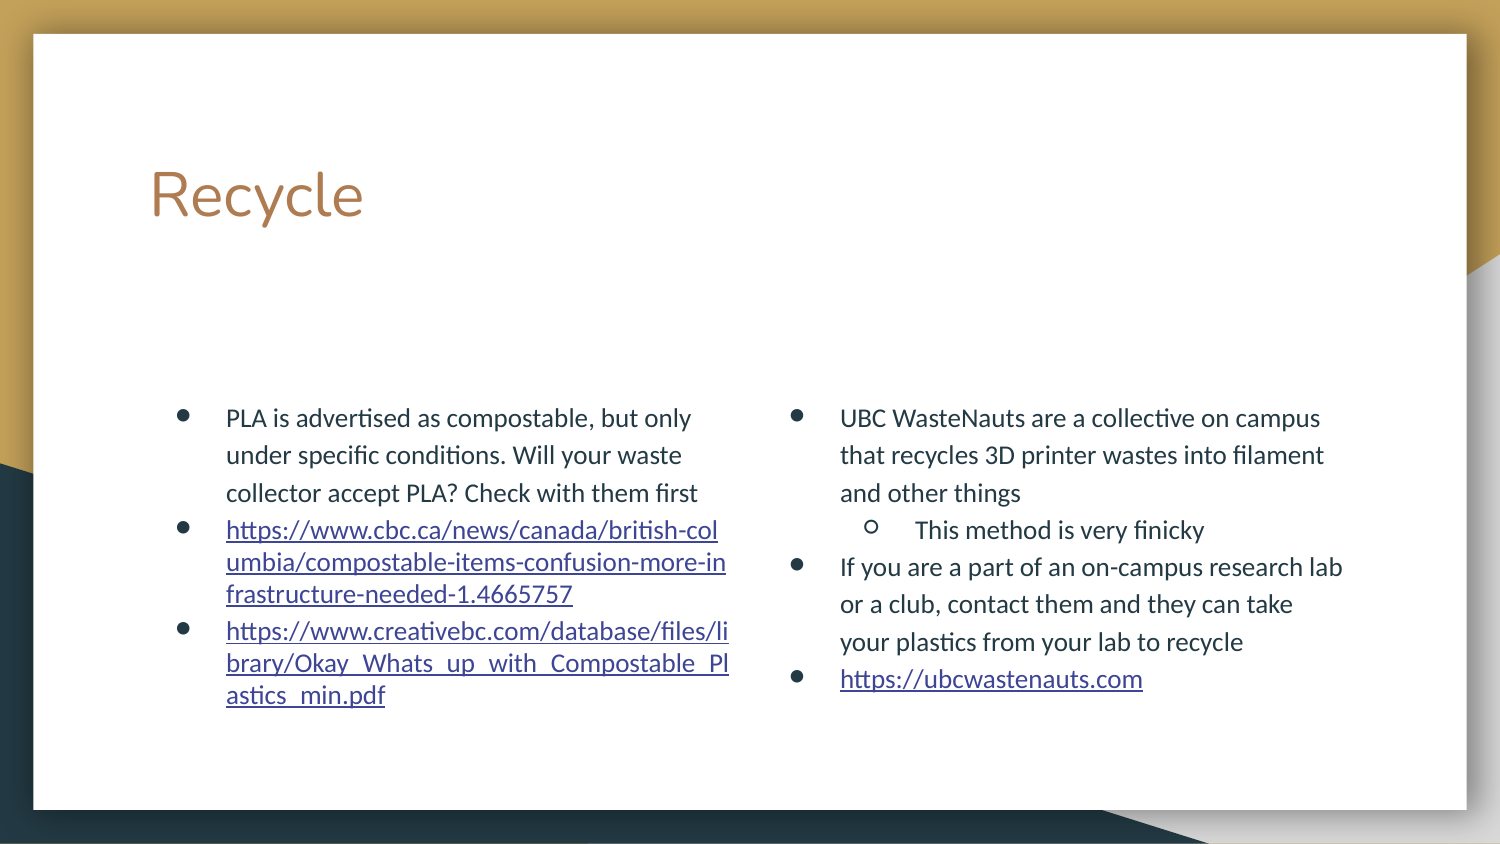

# Recycle
PLA is advertised as compostable, but only under specific conditions. Will your waste collector accept PLA? Check with them first
https://www.cbc.ca/news/canada/british-columbia/compostable-items-confusion-more-infrastructure-needed-1.4665757
https://www.creativebc.com/database/files/library/Okay_Whats_up_with_Compostable_Plastics_min.pdf

UBC WasteNauts are a collective on campus that recycles 3D printer wastes into filament and other things
This method is very finicky
If you are a part of an on-campus research lab or a club, contact them and they can take your plastics from your lab to recycle
https://ubcwastenauts.com